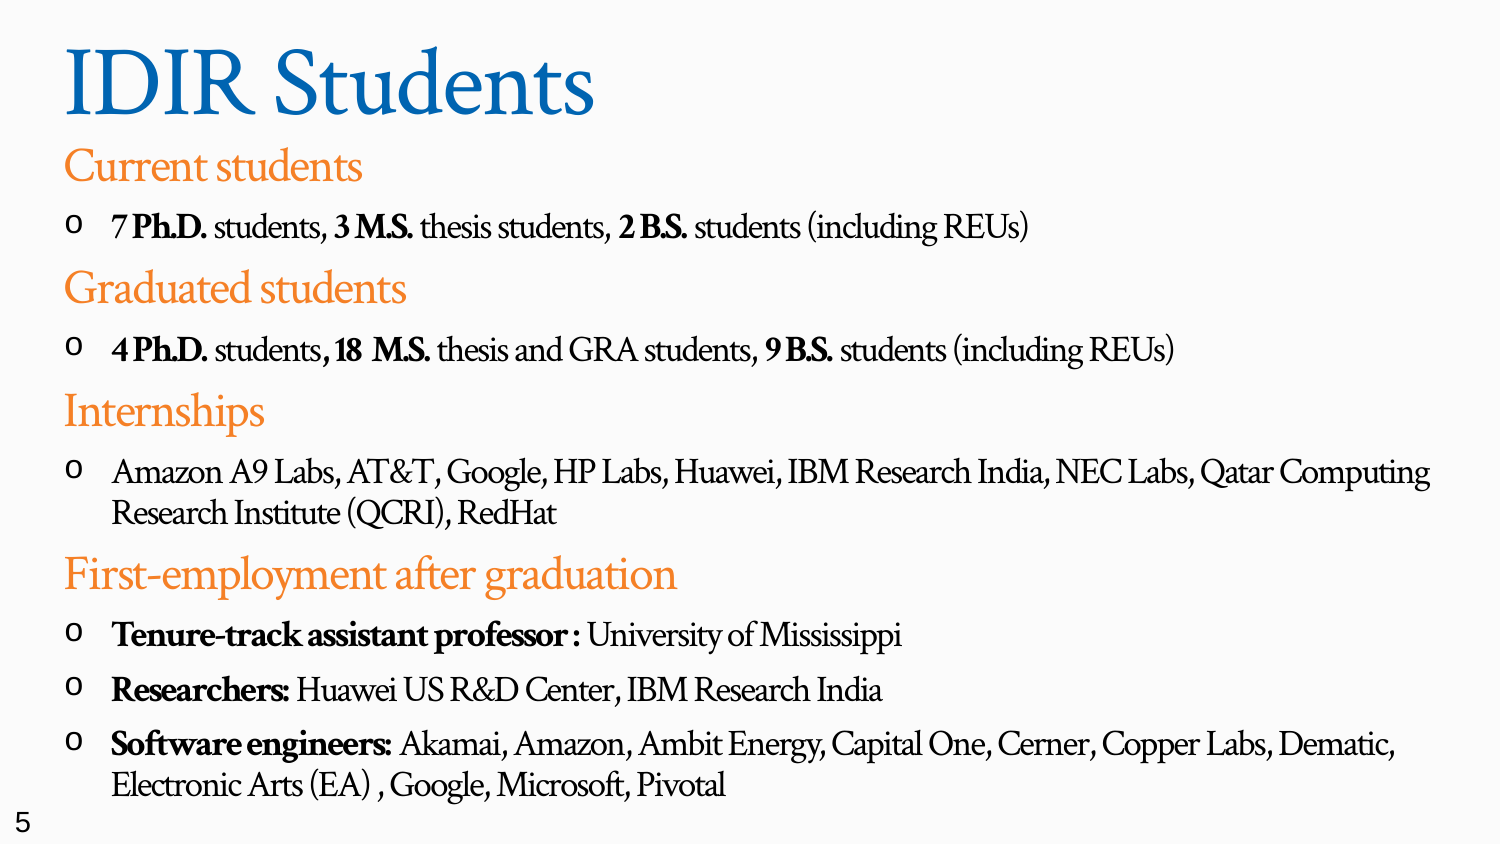

# IDIR Students
Current students
7 Ph.D. students, 3 M.S. thesis students, 2 B.S. students (including REUs)
Graduated students
4 Ph.D. students, 18 M.S. thesis and GRA students, 9 B.S. students (including REUs)
Internships
Amazon A9 Labs, AT&T, Google, HP Labs, Huawei, IBM Research India, NEC Labs, Qatar Computing Research Institute (QCRI), RedHat
First-employment after graduation
Tenure-track assistant professor : University of Mississippi
Researchers: Huawei US R&D Center, IBM Research India
Software engineers: Akamai, Amazon, Ambit Energy, Capital One, Cerner, Copper Labs, Dematic, Electronic Arts (EA) , Google, Microsoft, Pivotal
5